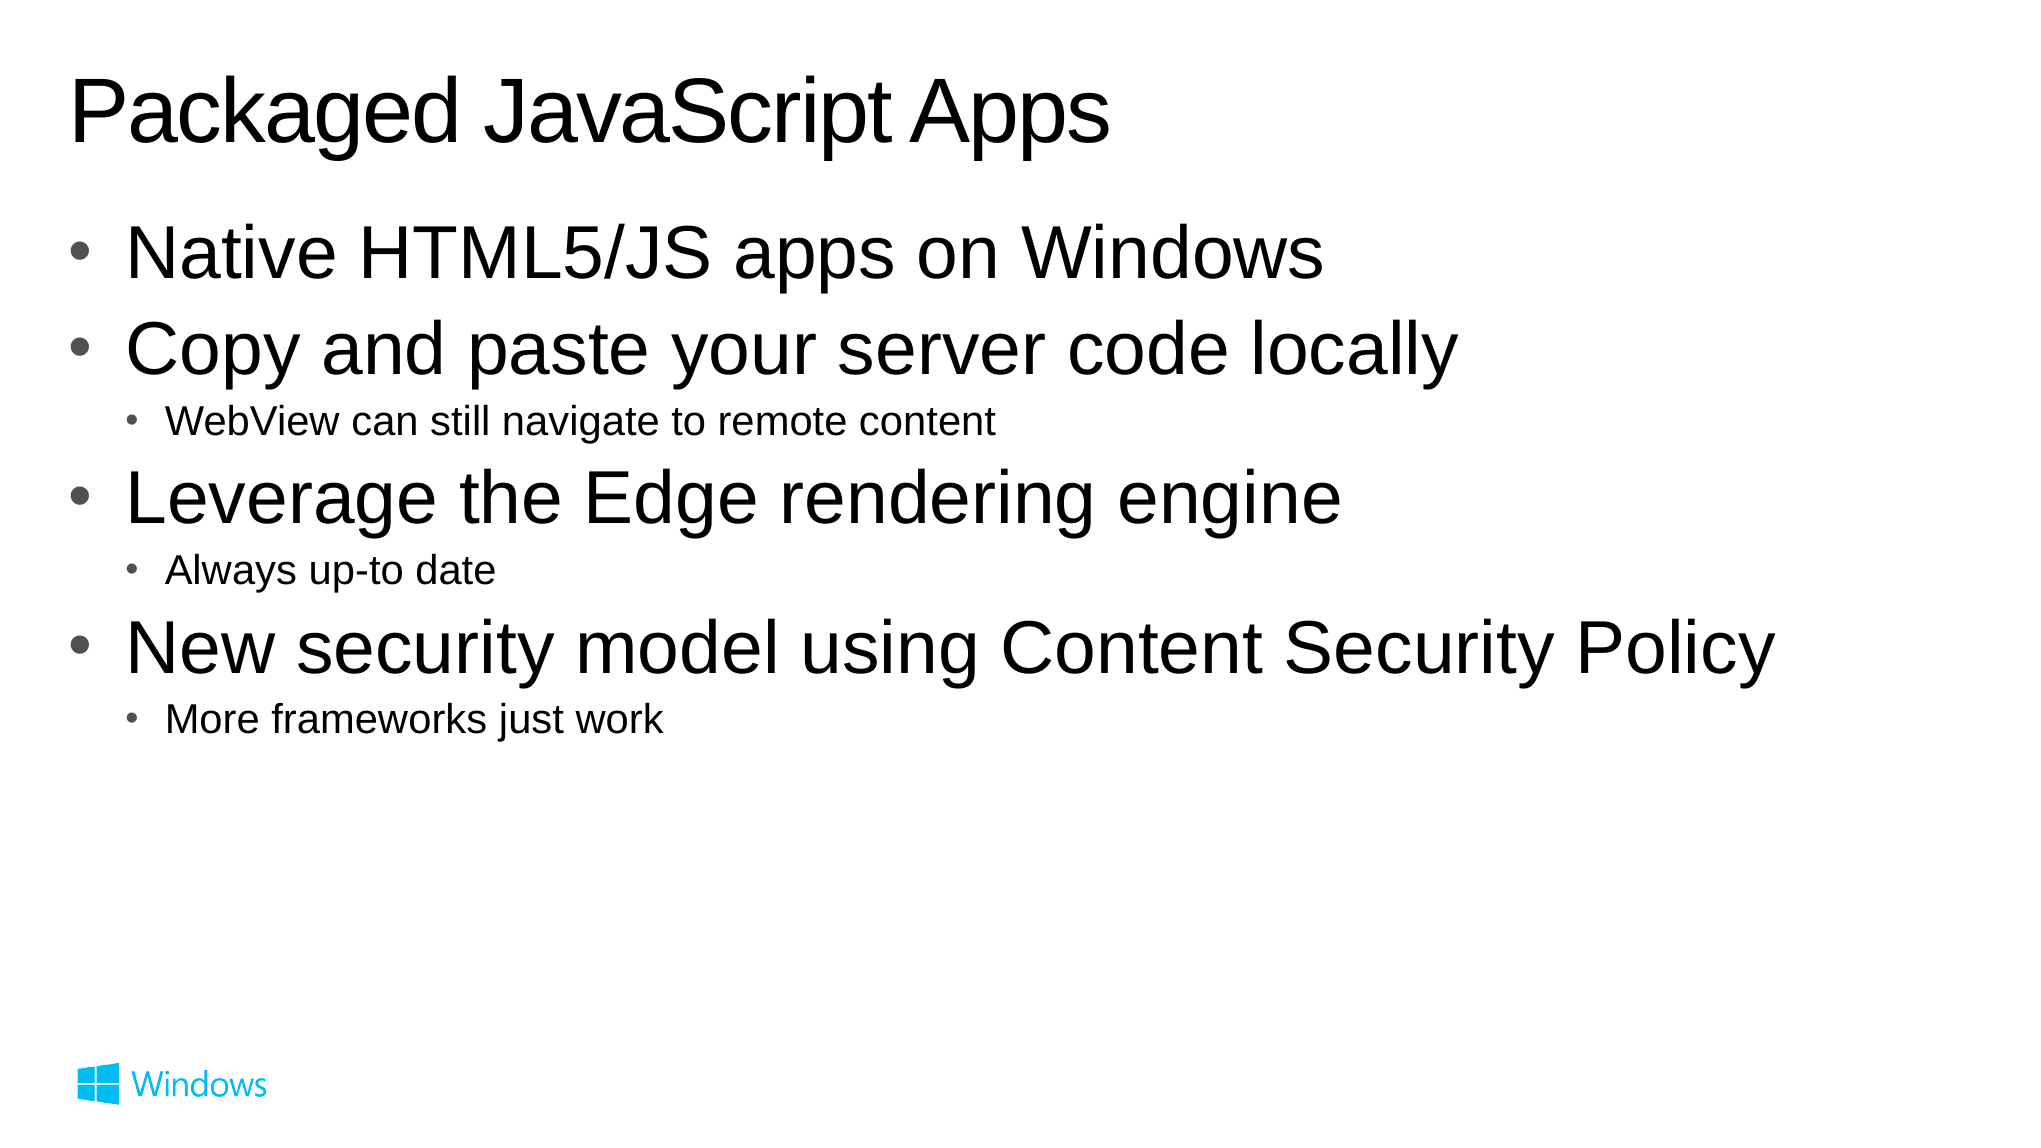

# Packaged JavaScript Apps
Native HTML5/JS apps on Windows
Copy and paste your server code locally
WebView can still navigate to remote content
Leverage the Edge rendering engine
Always up-to date
New security model using Content Security Policy
More frameworks just work